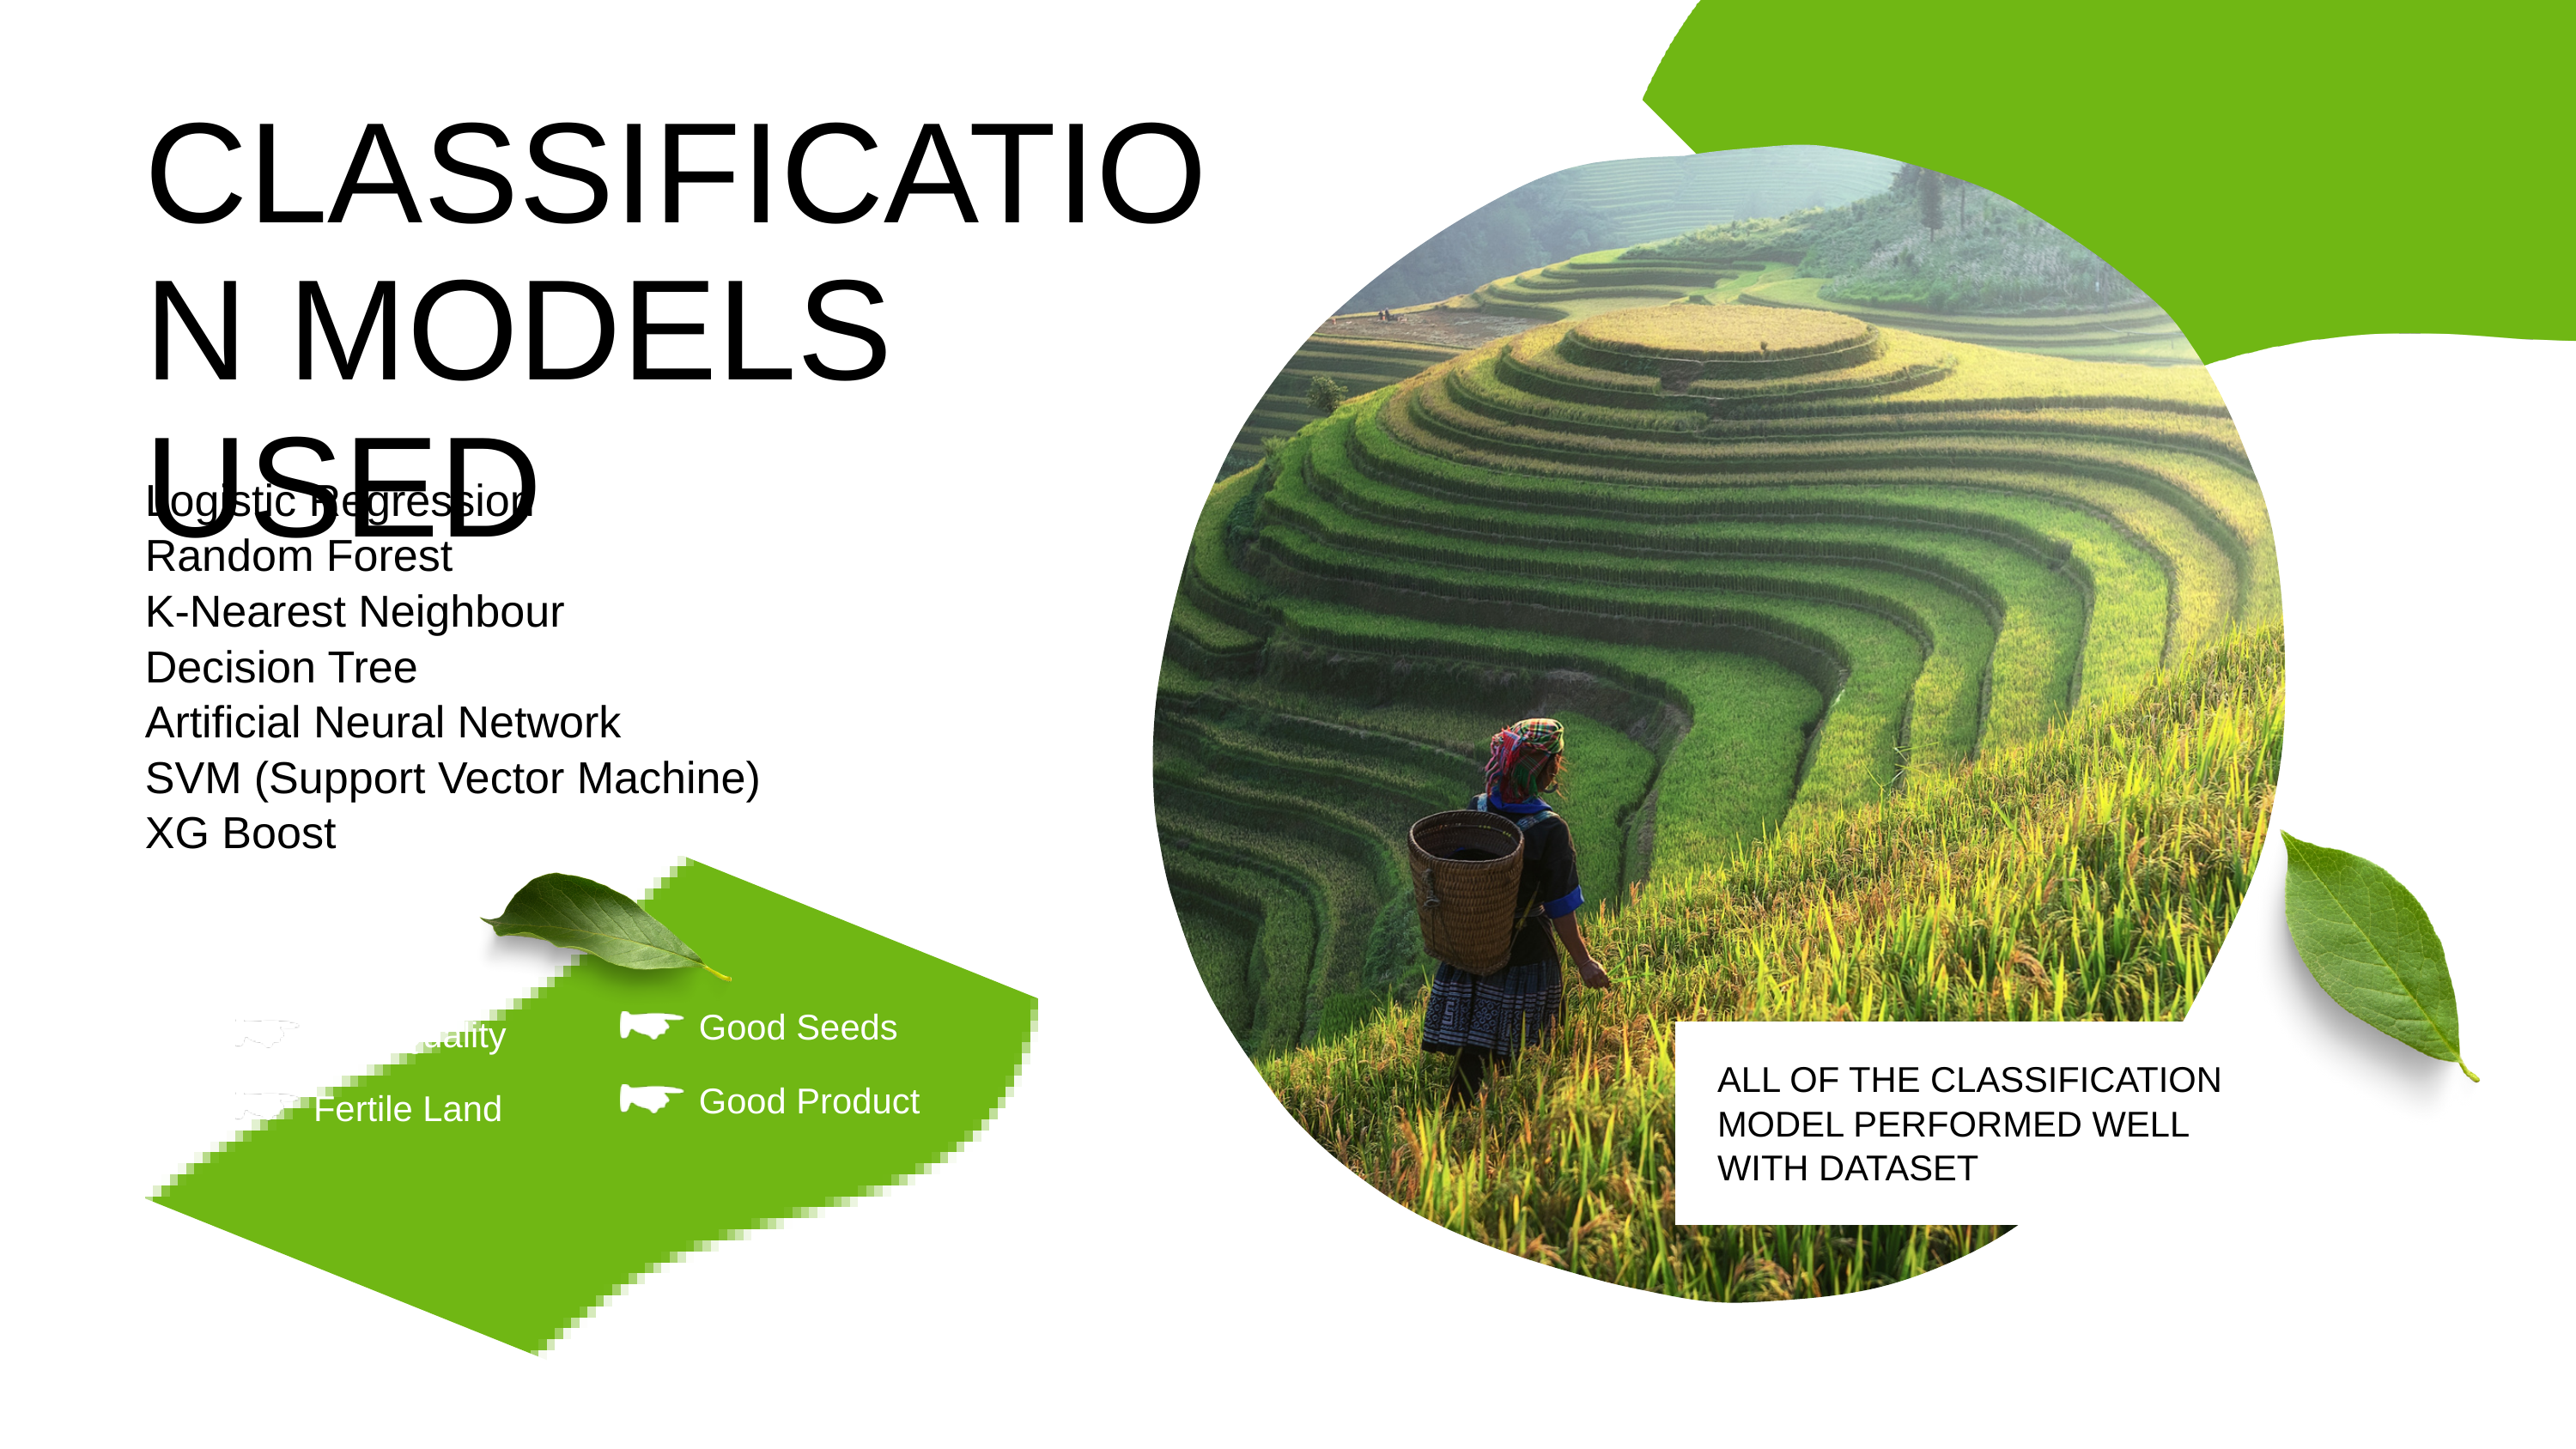

CLASSIFICATION MODELS USED

Logistic Regression
Random Forest
K-Nearest Neighbour
Decision Tree
Artificial Neural Network
SVM (Support Vector Machine)
XG Boost

Good Seeds
Best Quality

Good Product
Fertile Land

ALL OF THE CLASSIFICATION MODEL PERFORMED WELL WITH DATASET